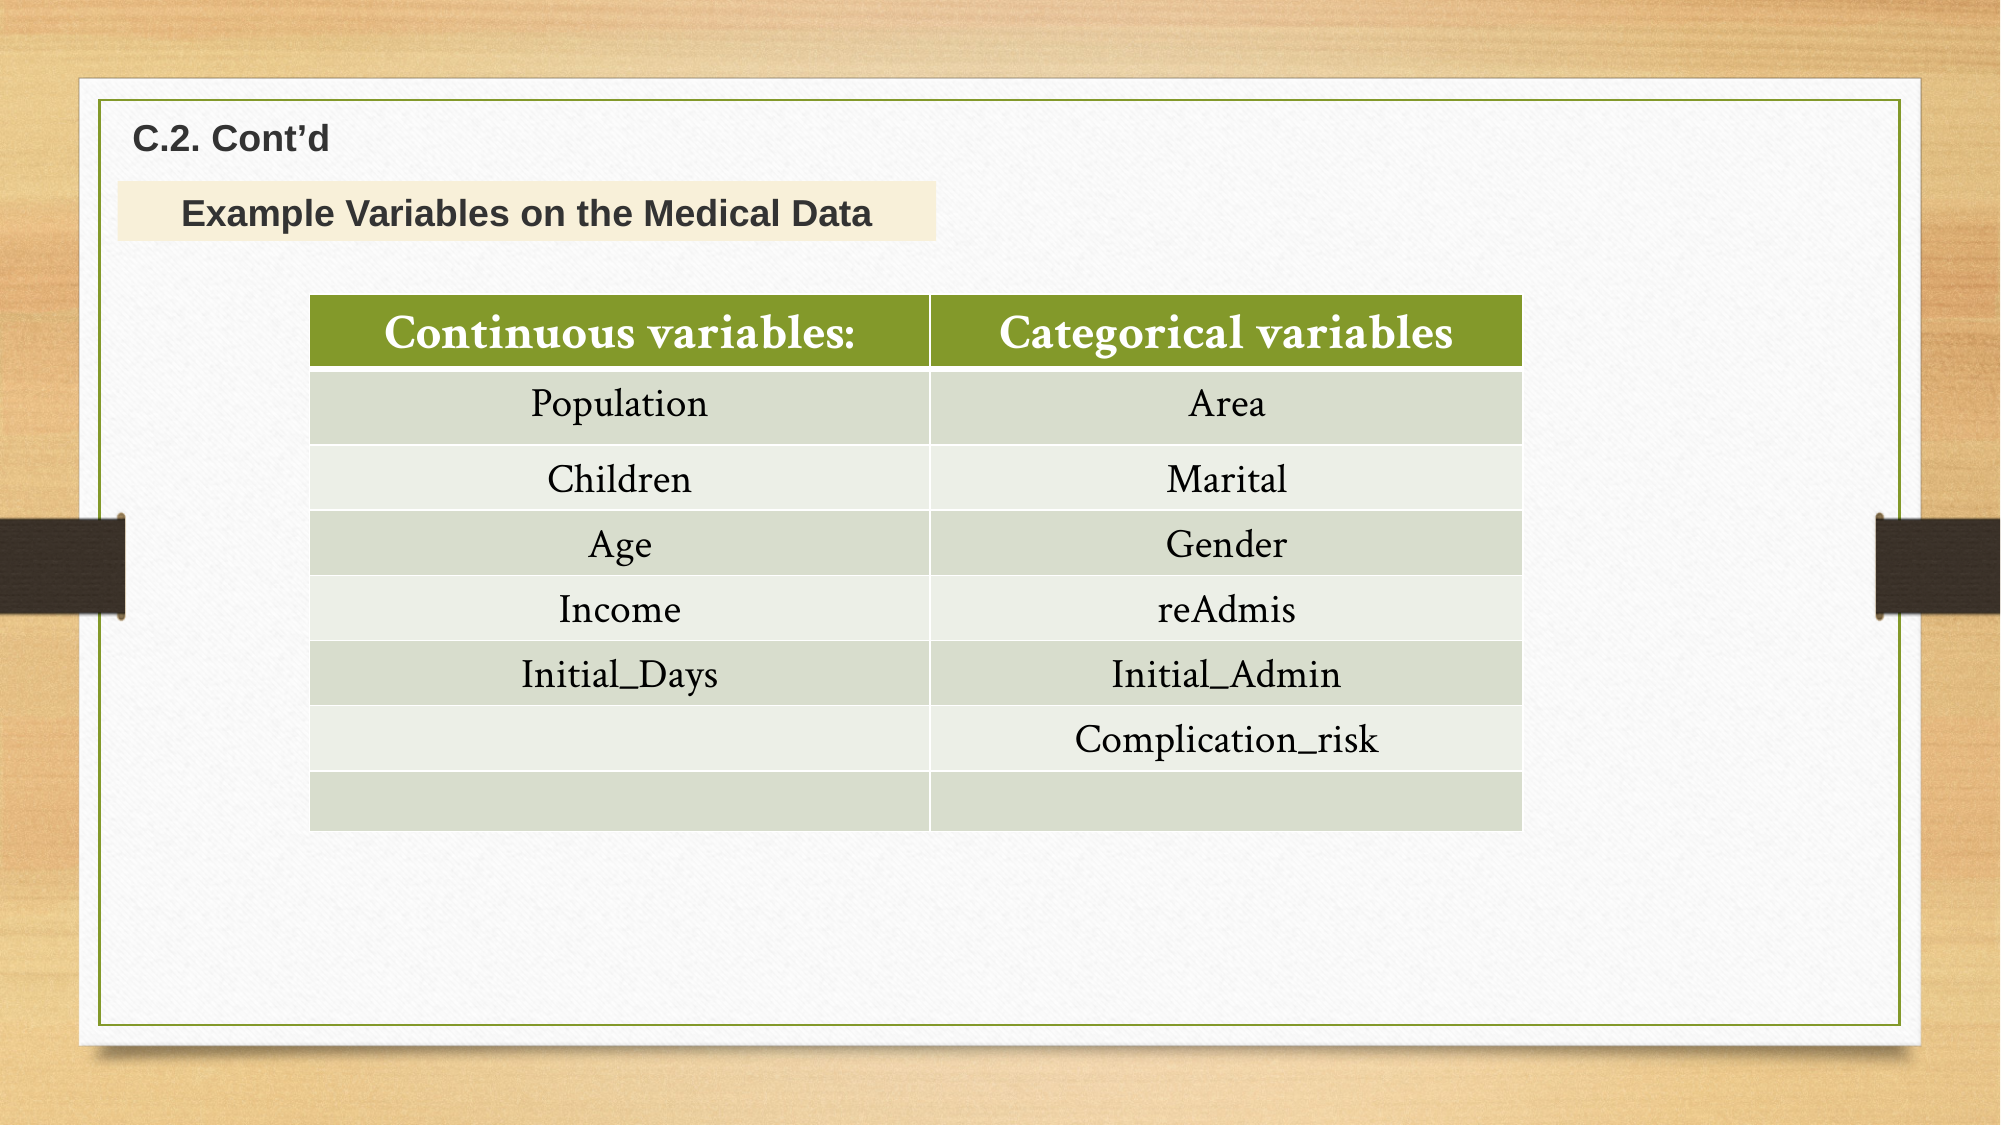

C.2. Cont’d
Example Variables on the Medical Data
| Continuous variables: | Categorical variables |
| --- | --- |
| Population | Area |
| Children | Marital |
| Age | Gender |
| Income | reAdmis |
| Initial\_Days | Initial\_Admin |
|  | Complication\_risk |
|  |  |